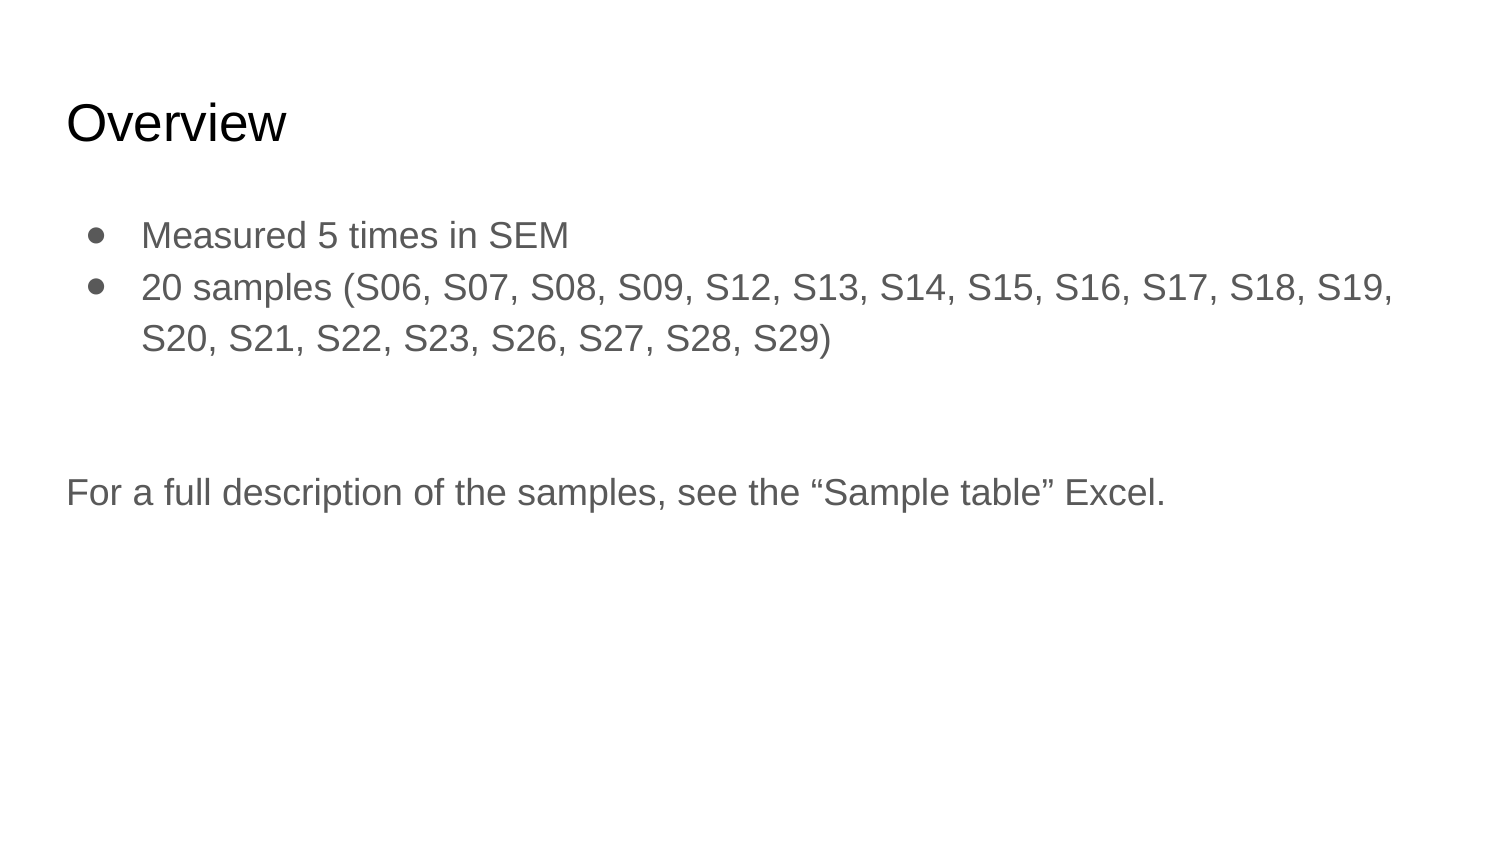

# Overview
Measured 5 times in SEM
20 samples (S06, S07, S08, S09, S12, S13, S14, S15, S16, S17, S18, S19, S20, S21, S22, S23, S26, S27, S28, S29)

For a full description of the samples, see the “Sample table” Excel.